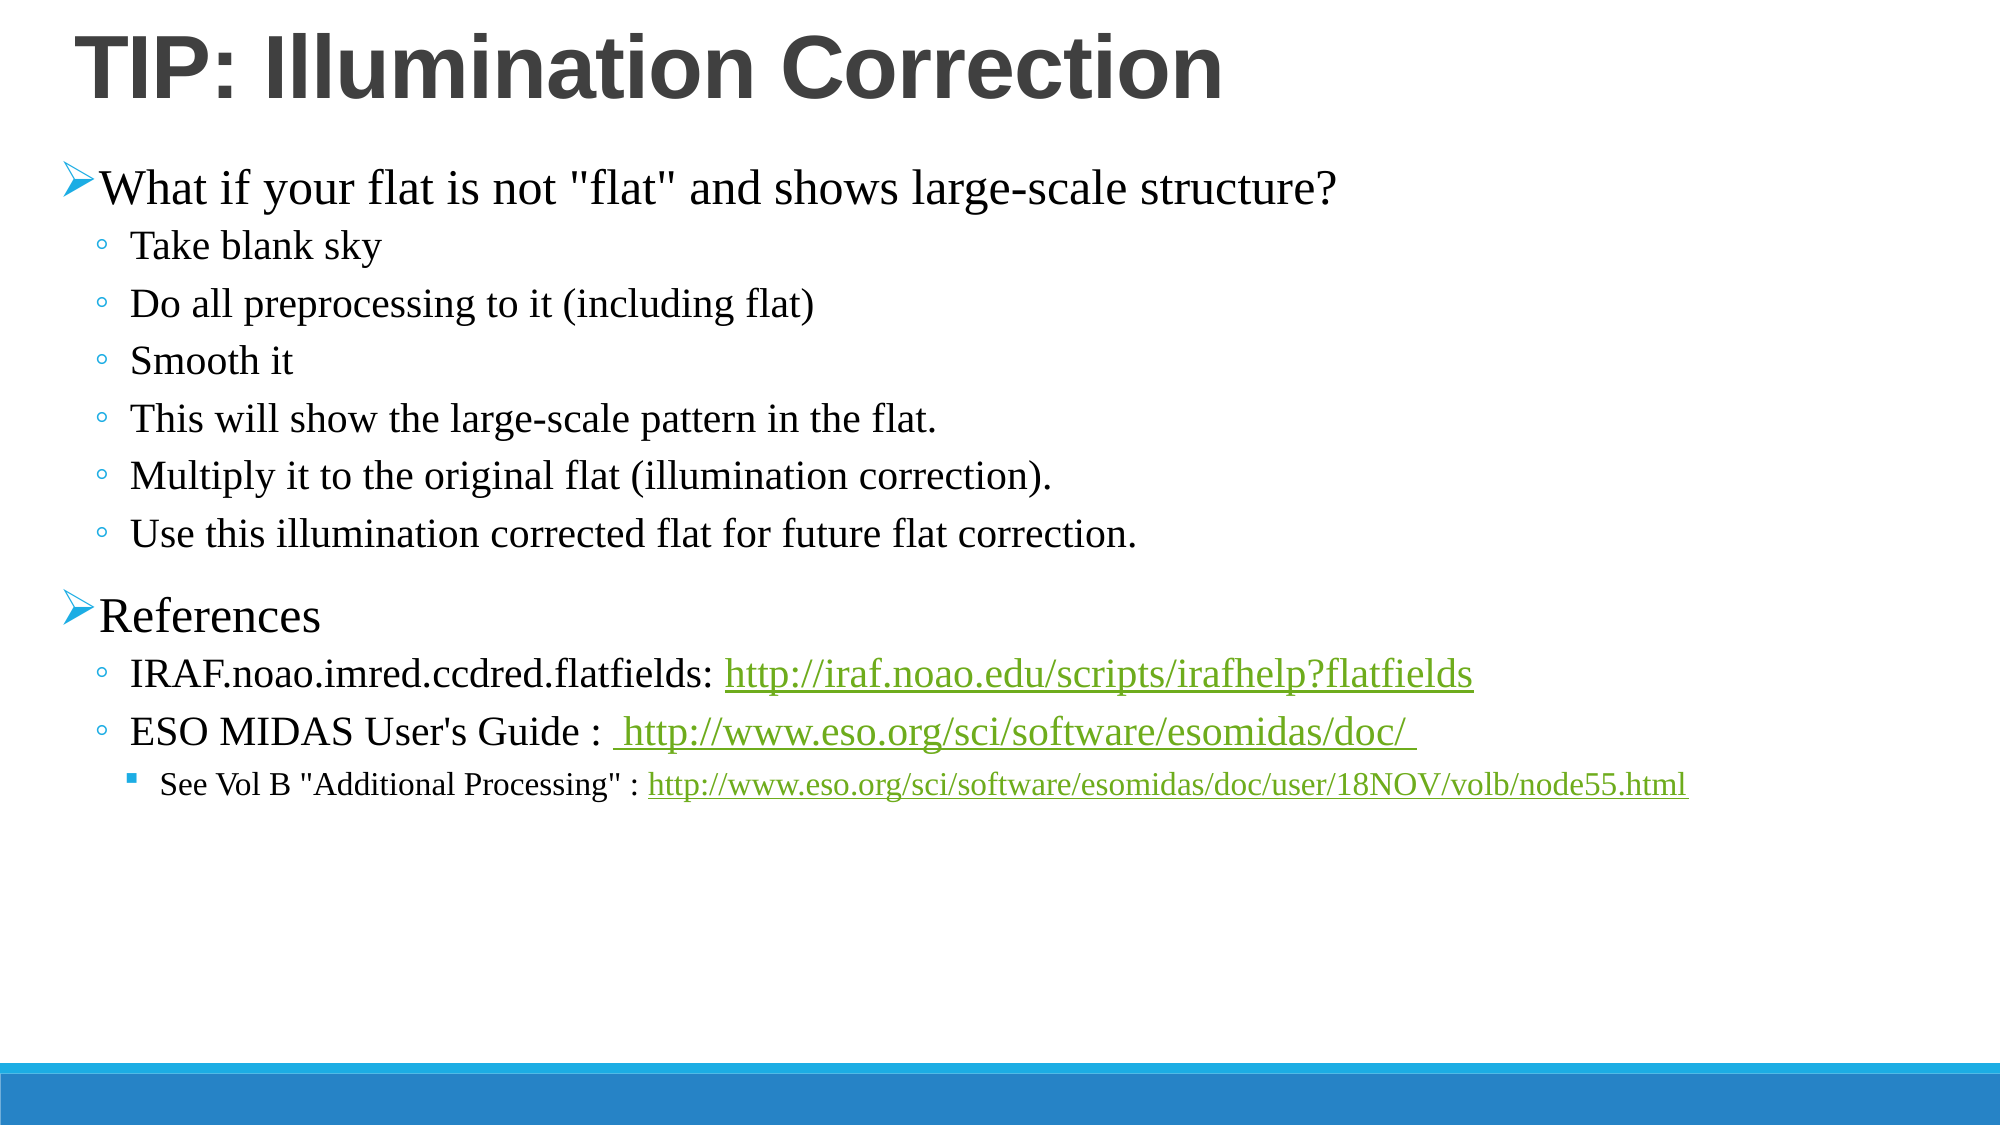

# TIP: Illumination Correction
What if your flat is not "flat" and shows large-scale structure?
Take blank sky
Do all preprocessing to it (including flat)
Smooth it
This will show the large-scale pattern in the flat.
Multiply it to the original flat (illumination correction).
Use this illumination corrected flat for future flat correction.
References
IRAF.noao.imred.ccdred.flatfields: http://iraf.noao.edu/scripts/irafhelp?flatfields
ESO MIDAS User's Guide :  http://www.eso.org/sci/software/esomidas/doc/
See Vol B "Additional Processing" : http://www.eso.org/sci/software/esomidas/doc/user/18NOV/volb/node55.html